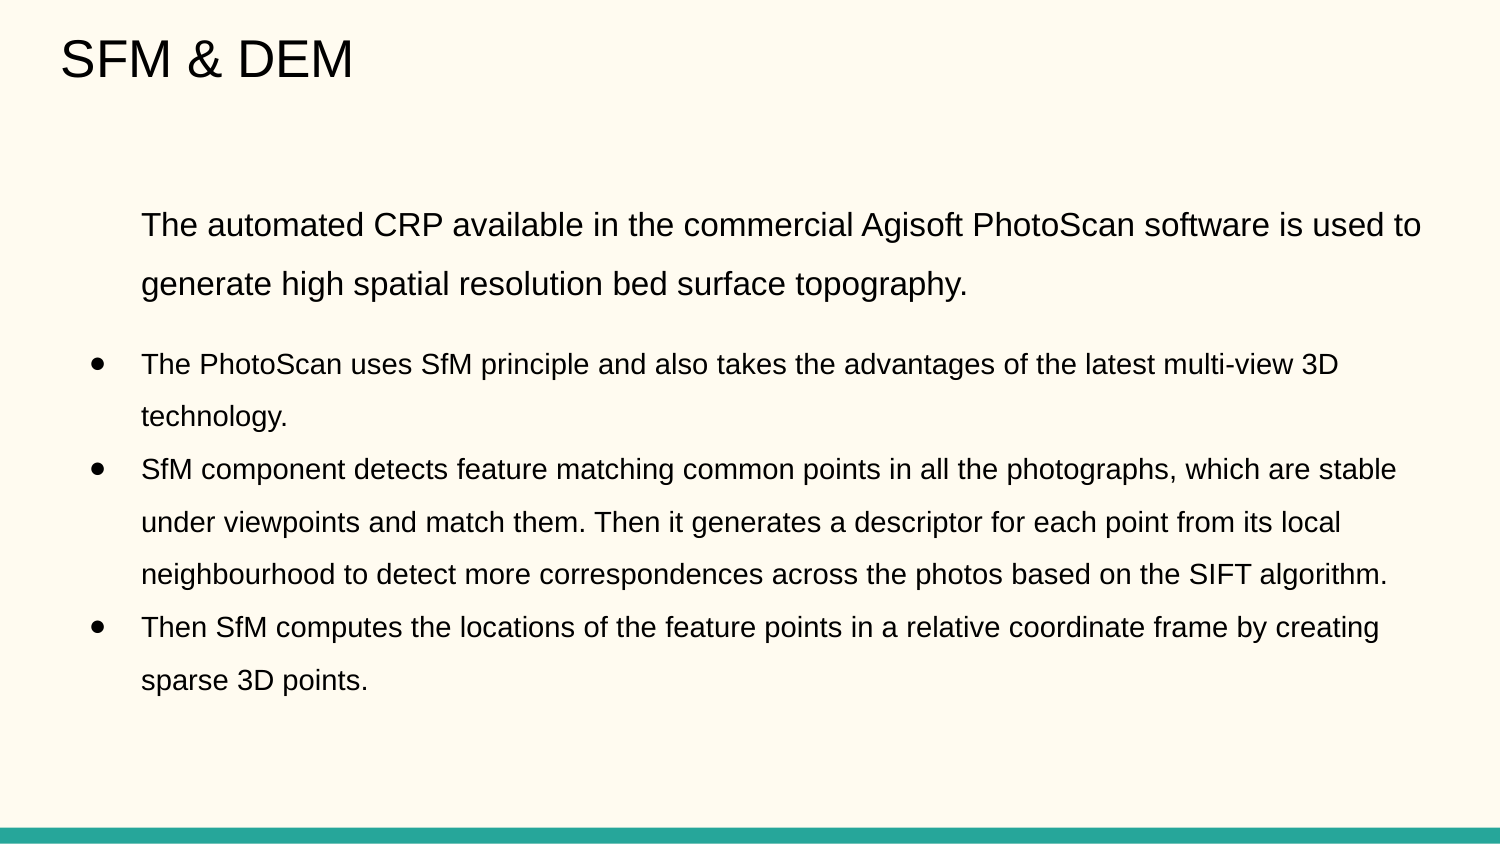

# SFM & DEM
The automated CRP available in the commercial Agisoft PhotoScan software is used to generate high spatial resolution bed surface topography.
The PhotoScan uses SfM principle and also takes the advantages of the latest multi-view 3D technology.
SfM component detects feature matching common points in all the photographs, which are stable under viewpoints and match them. Then it generates a descriptor for each point from its local neighbourhood to detect more correspondences across the photos based on the SIFT algorithm.
Then SfM computes the locations of the feature points in a relative coordinate frame by creating sparse 3D points.